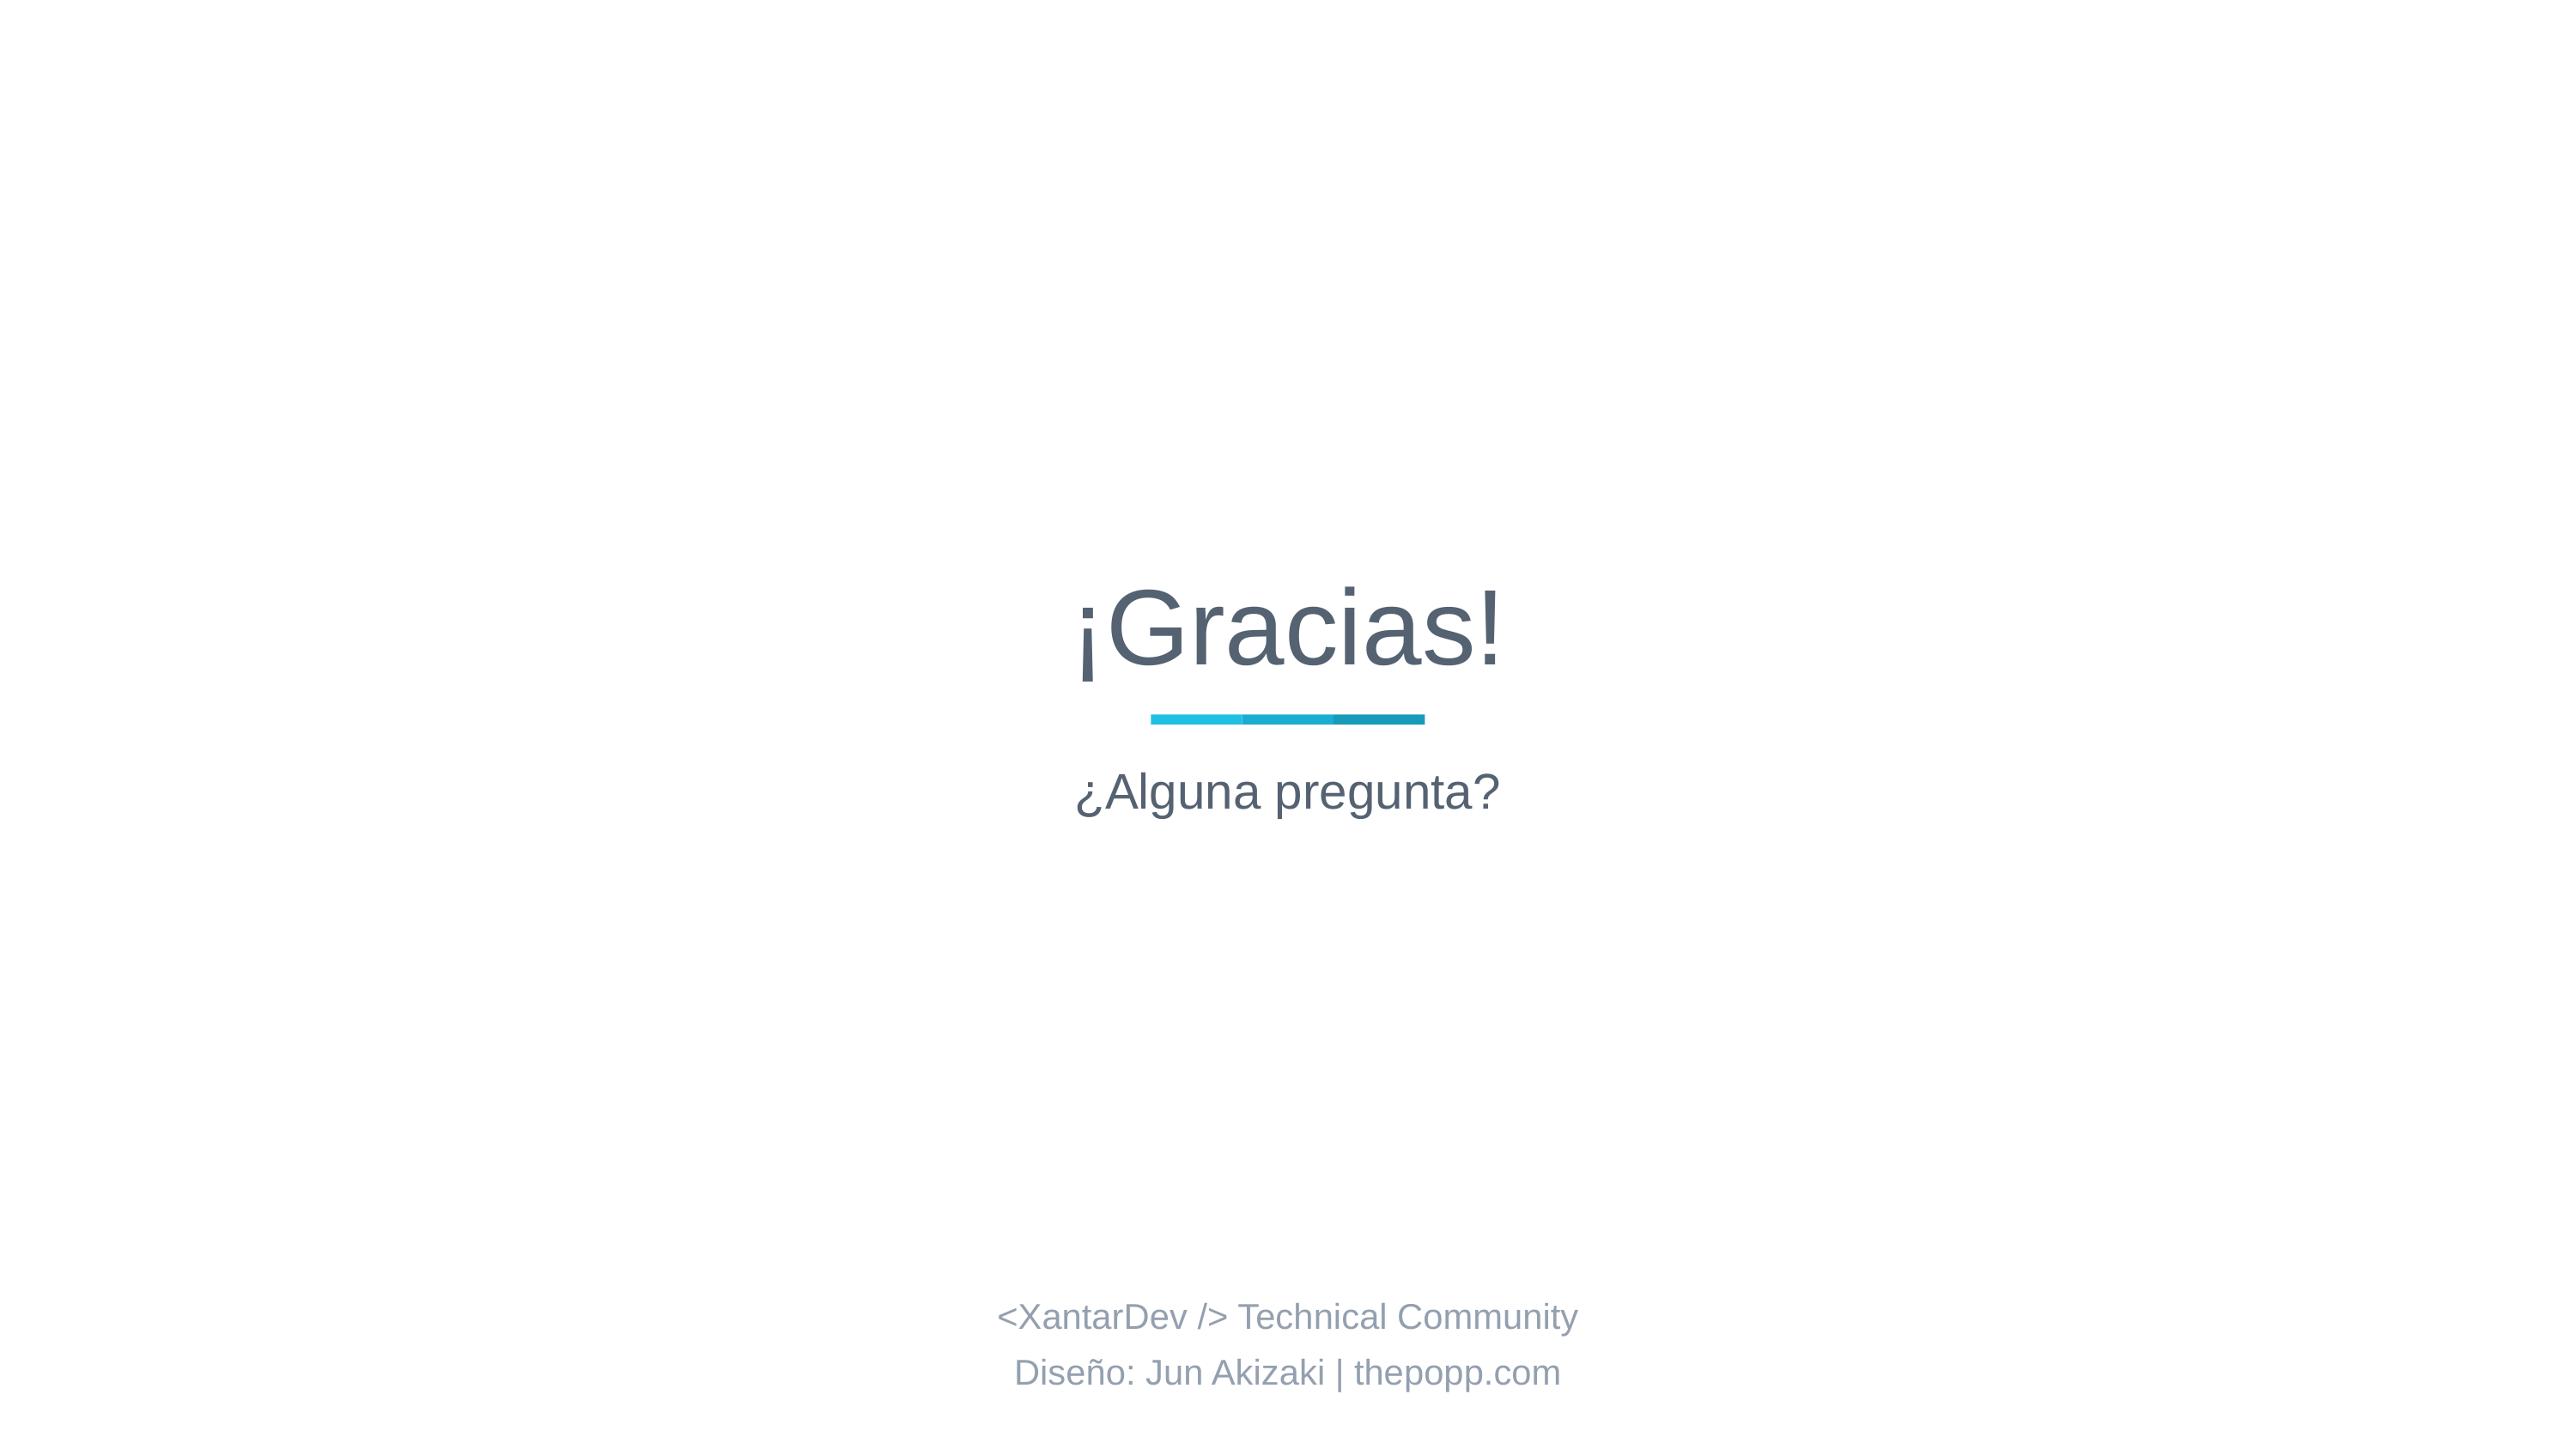

# ¡Gracias!
¿Alguna pregunta?
<XantarDev /> Technical Community
Diseño: Jun Akizaki | thepopp.com